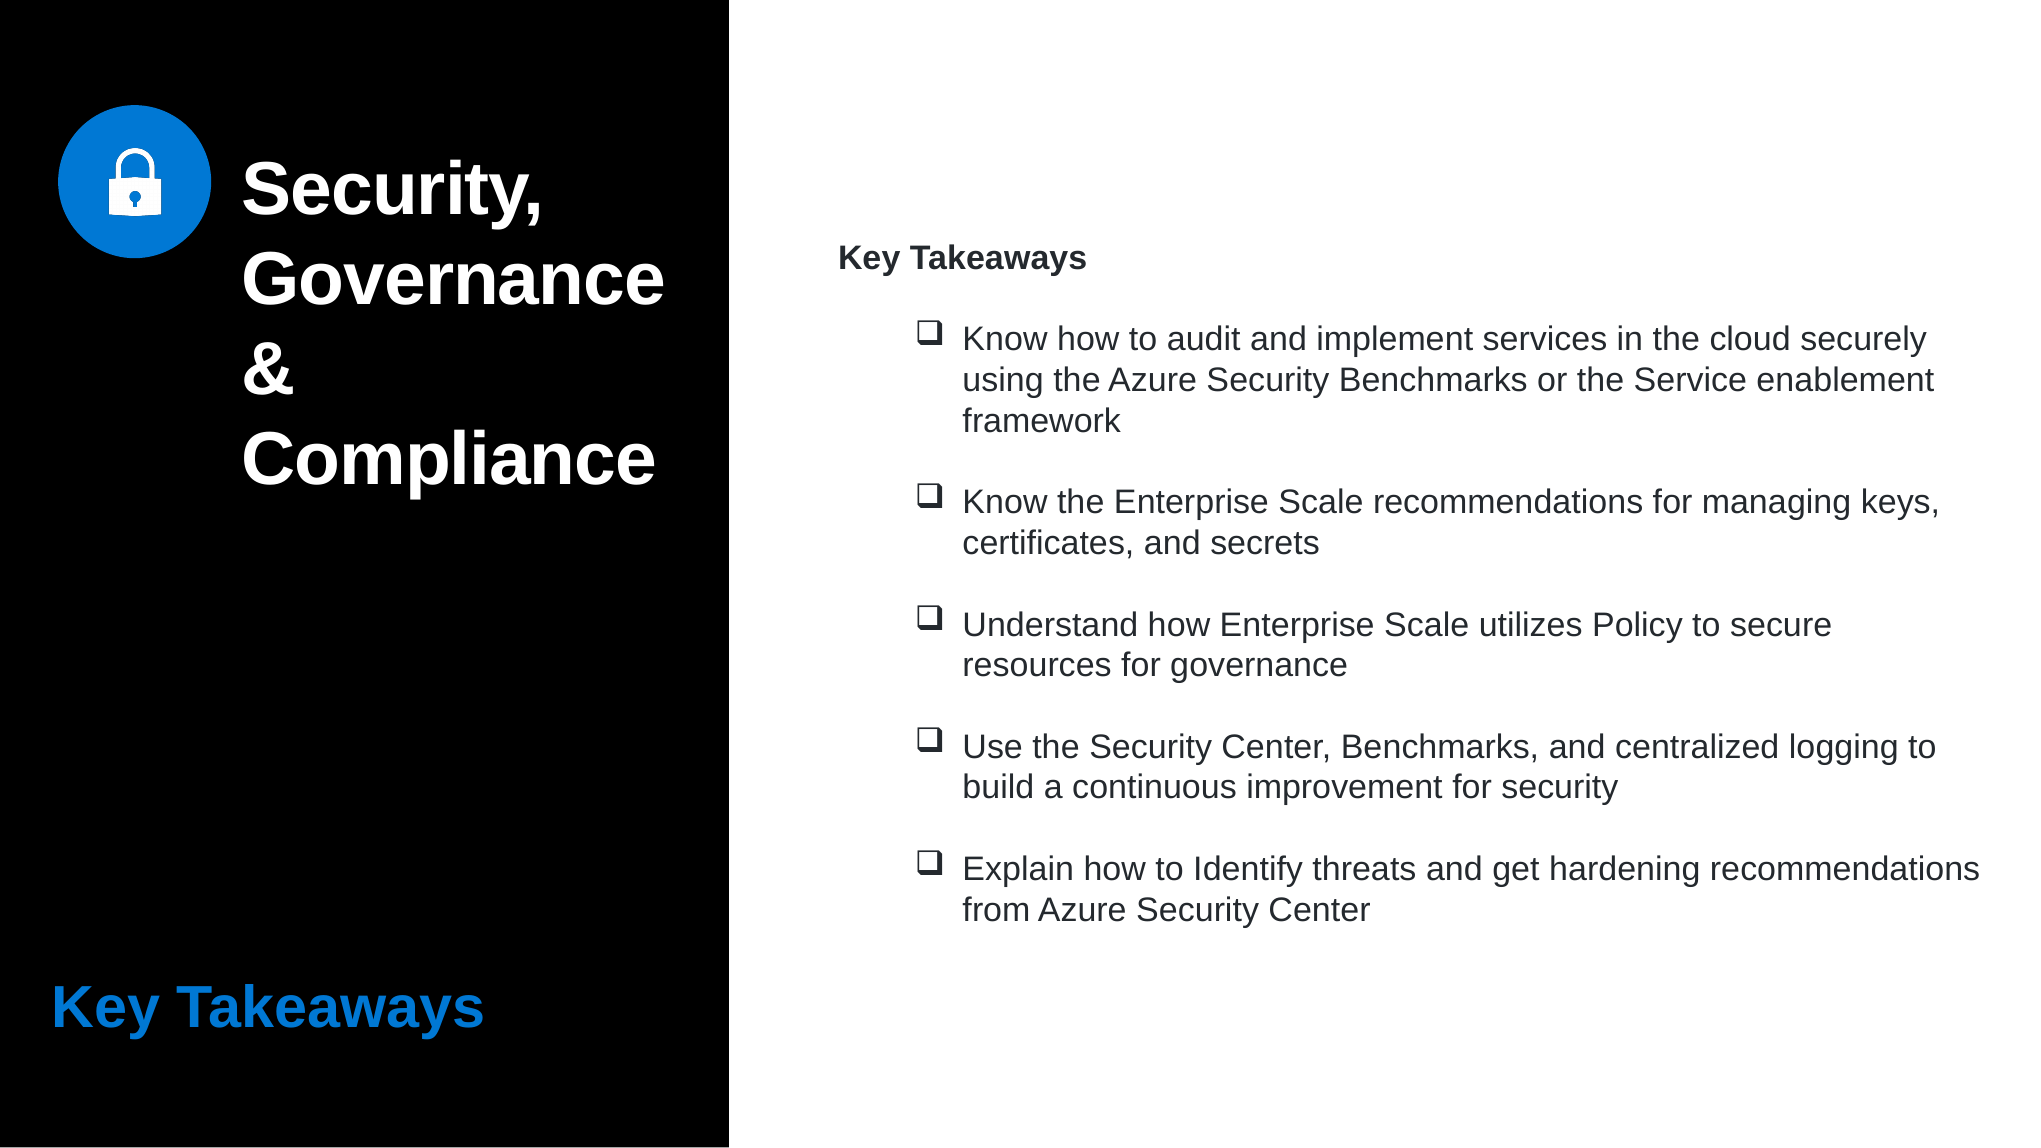

# Security, Governance & Compliance

Key Takeaways

Know how to audit and implement services in the cloud securely using the Azure Security Benchmarks or the Service enablement framework

Know the Enterprise Scale recommendations for managing keys, certificates, and secrets

Understand how Enterprise Scale utilizes Policy to secure resources for governance

Use the Security Center, Benchmarks, and centralized logging to build a continuous improvement for security

Explain how to Identify threats and get hardening recommendations from Azure Security Center
Key Takeaways